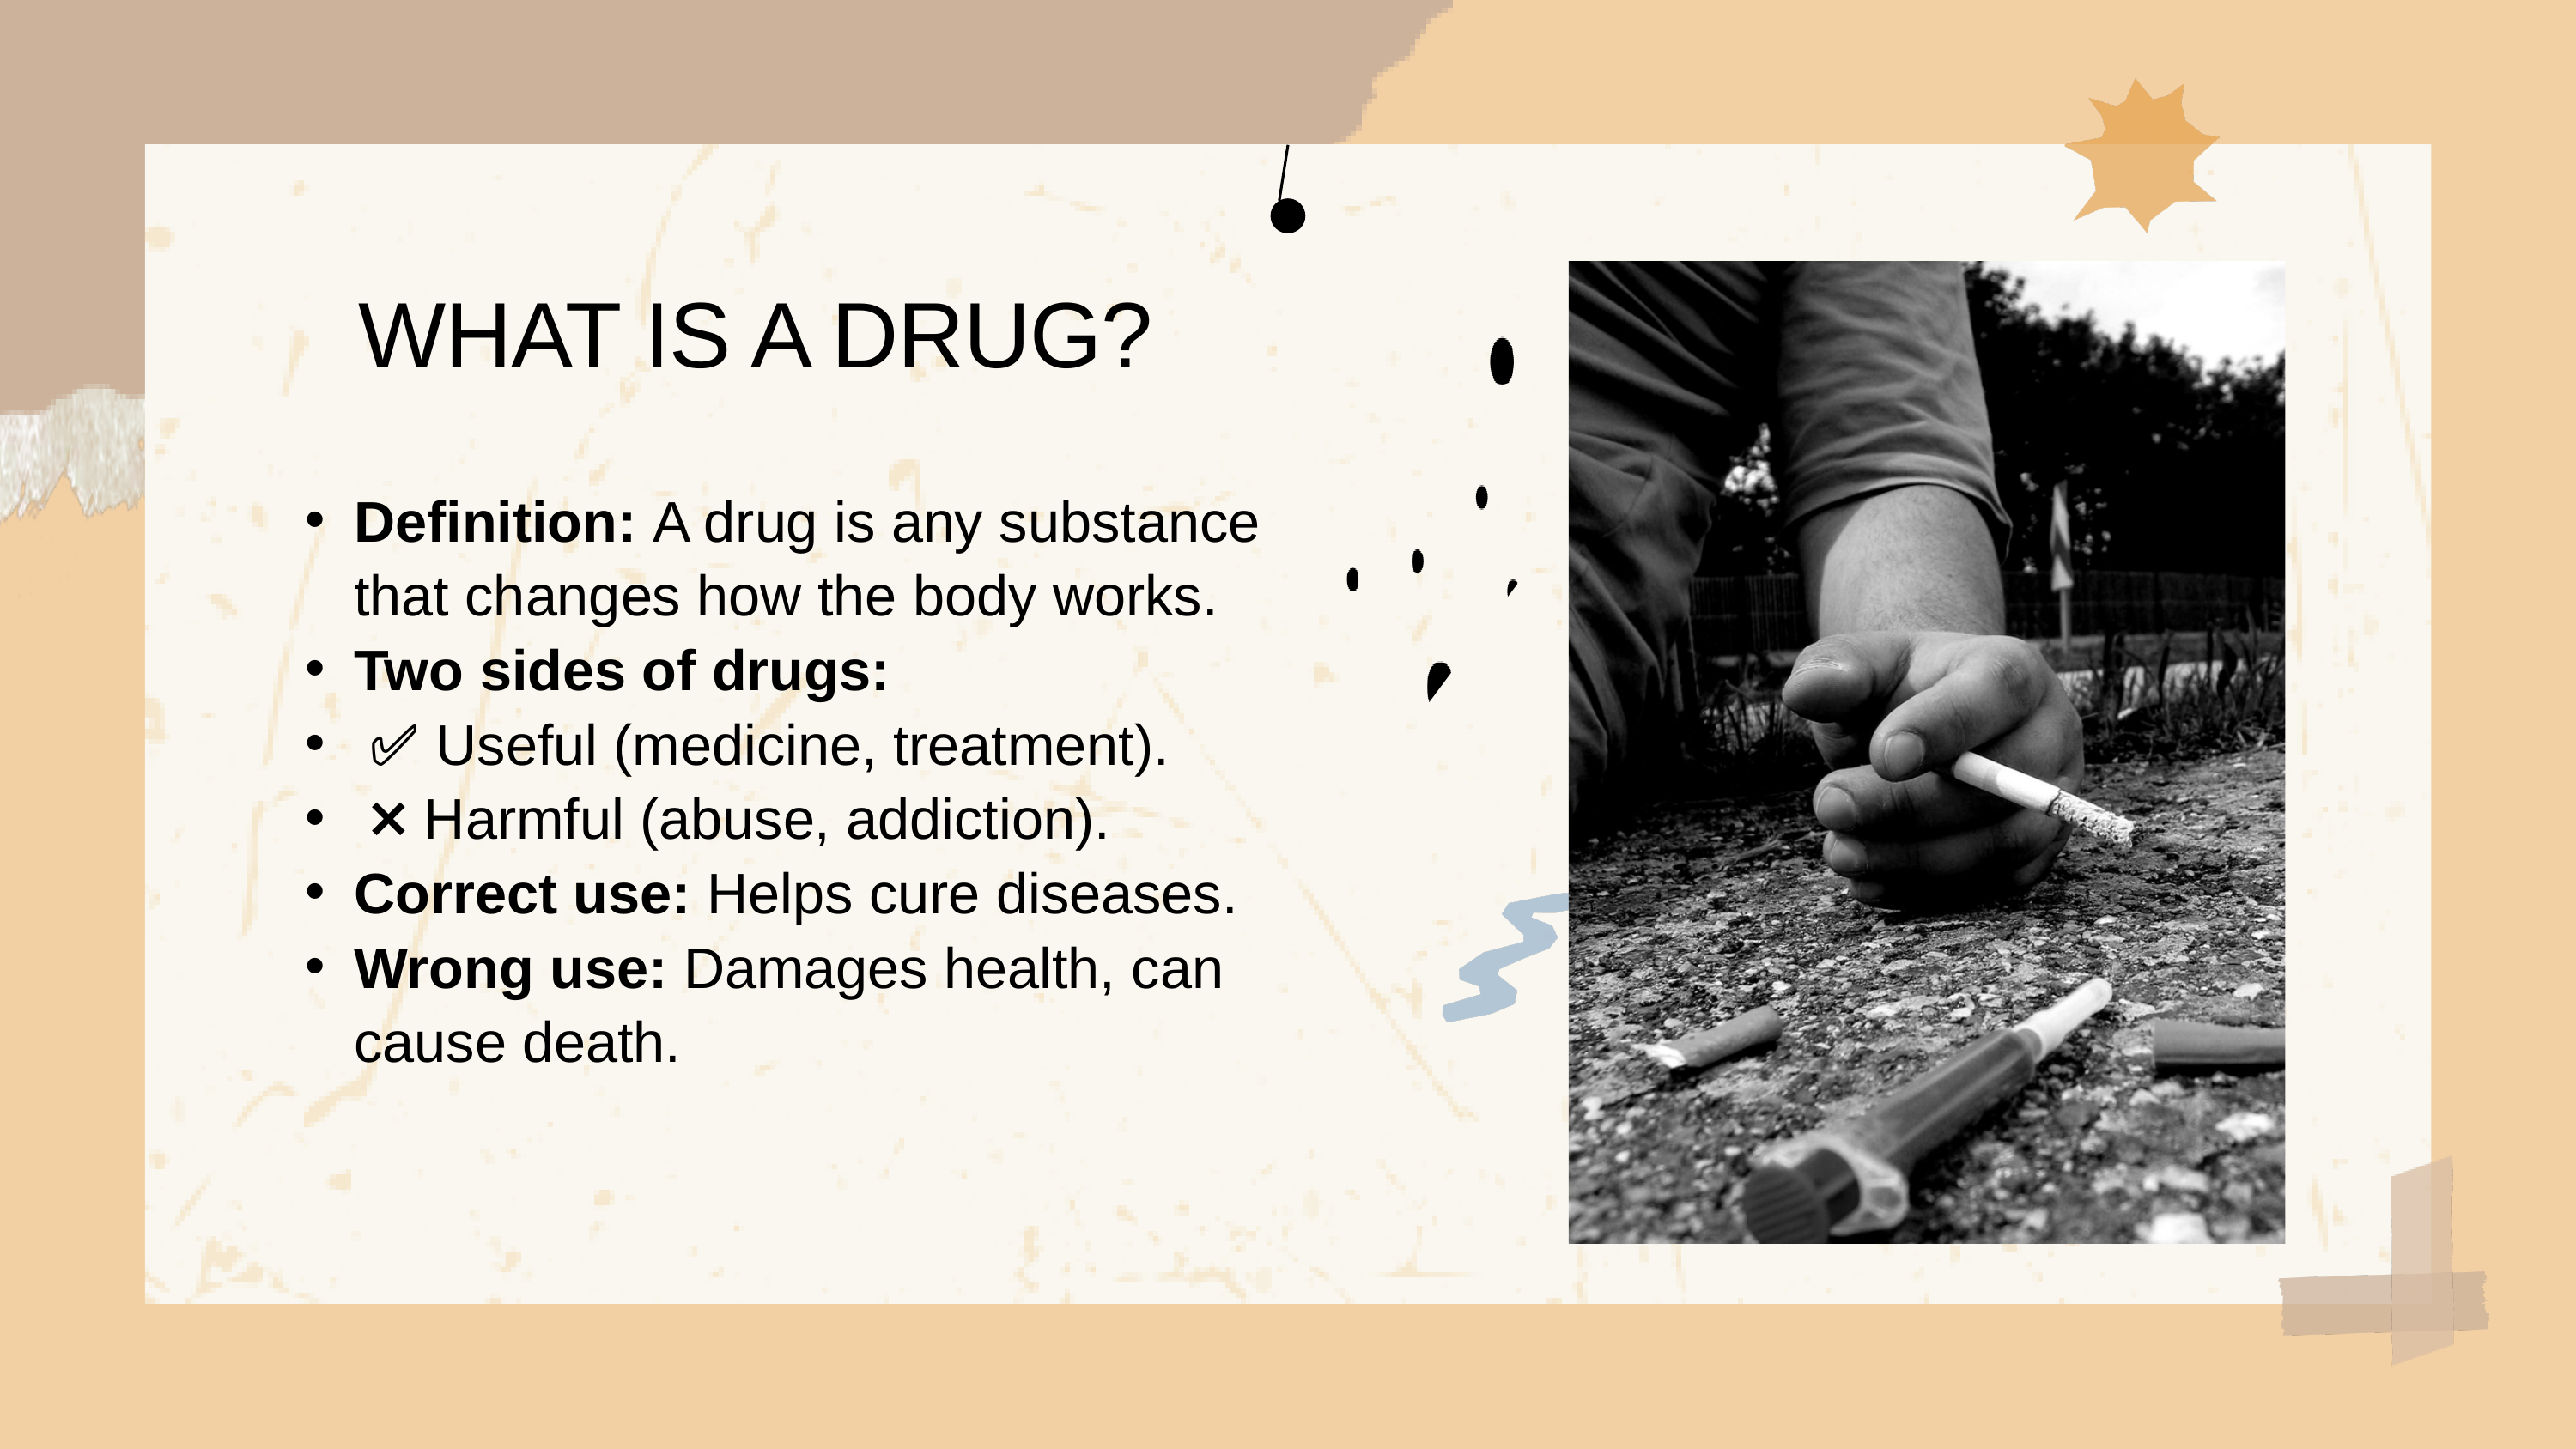

WHAT IS A DRUG?

Definition: A drug is any substance that changes how the body works.
Two sides of drugs:
 ✅ Useful (medicine, treatment).
 ❌ Harmful (abuse, addiction).
Correct use: Helps cure diseases.
Wrong use: Damages health, can cause death.